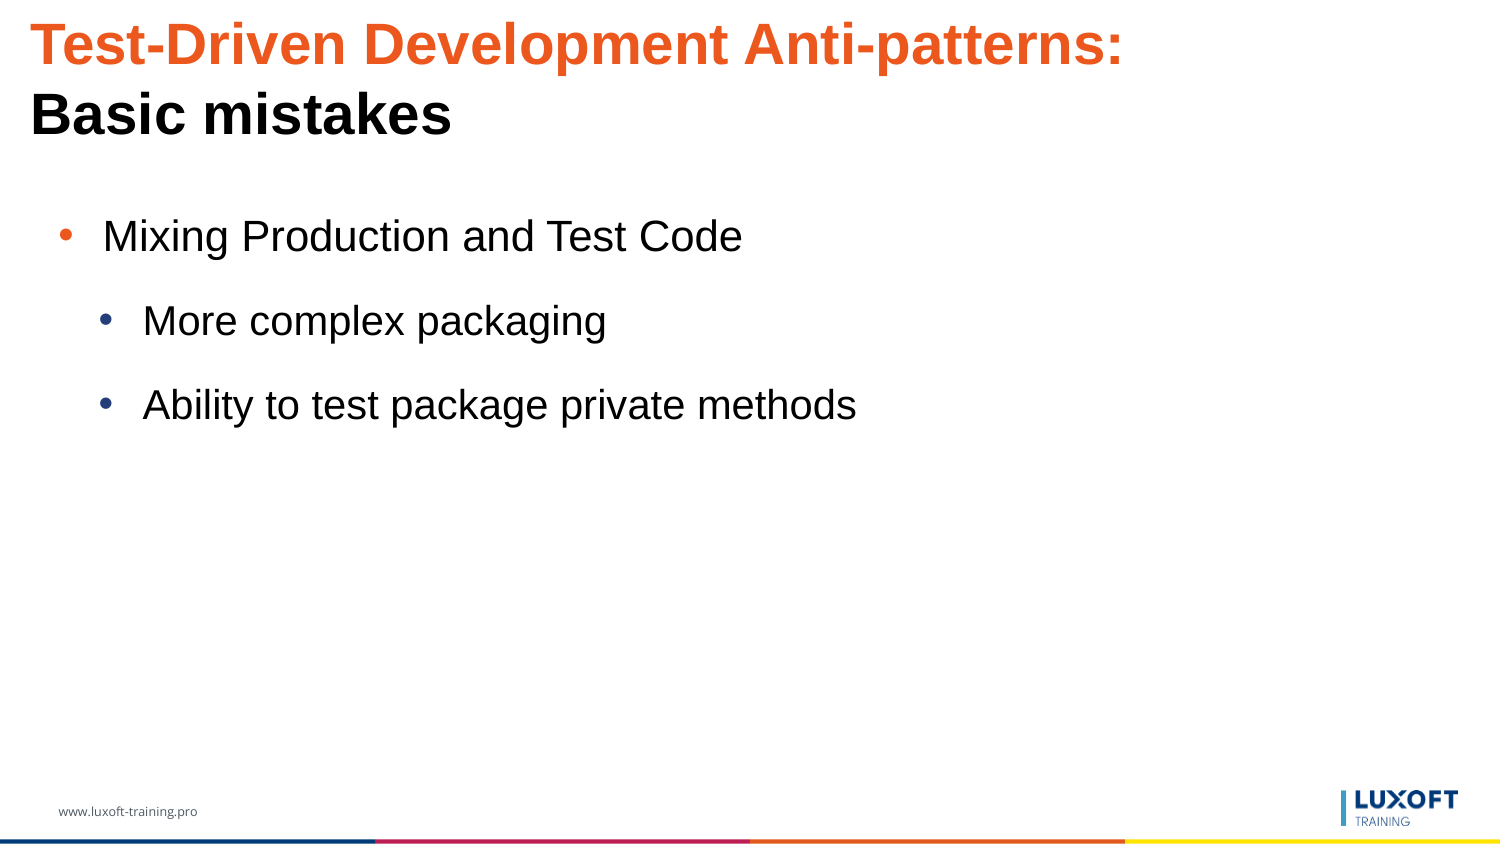

# Test-Driven Development Anti-patterns: Basic mistakes
Mixing Production and Test Code
More complex packaging
Ability to test package private methods